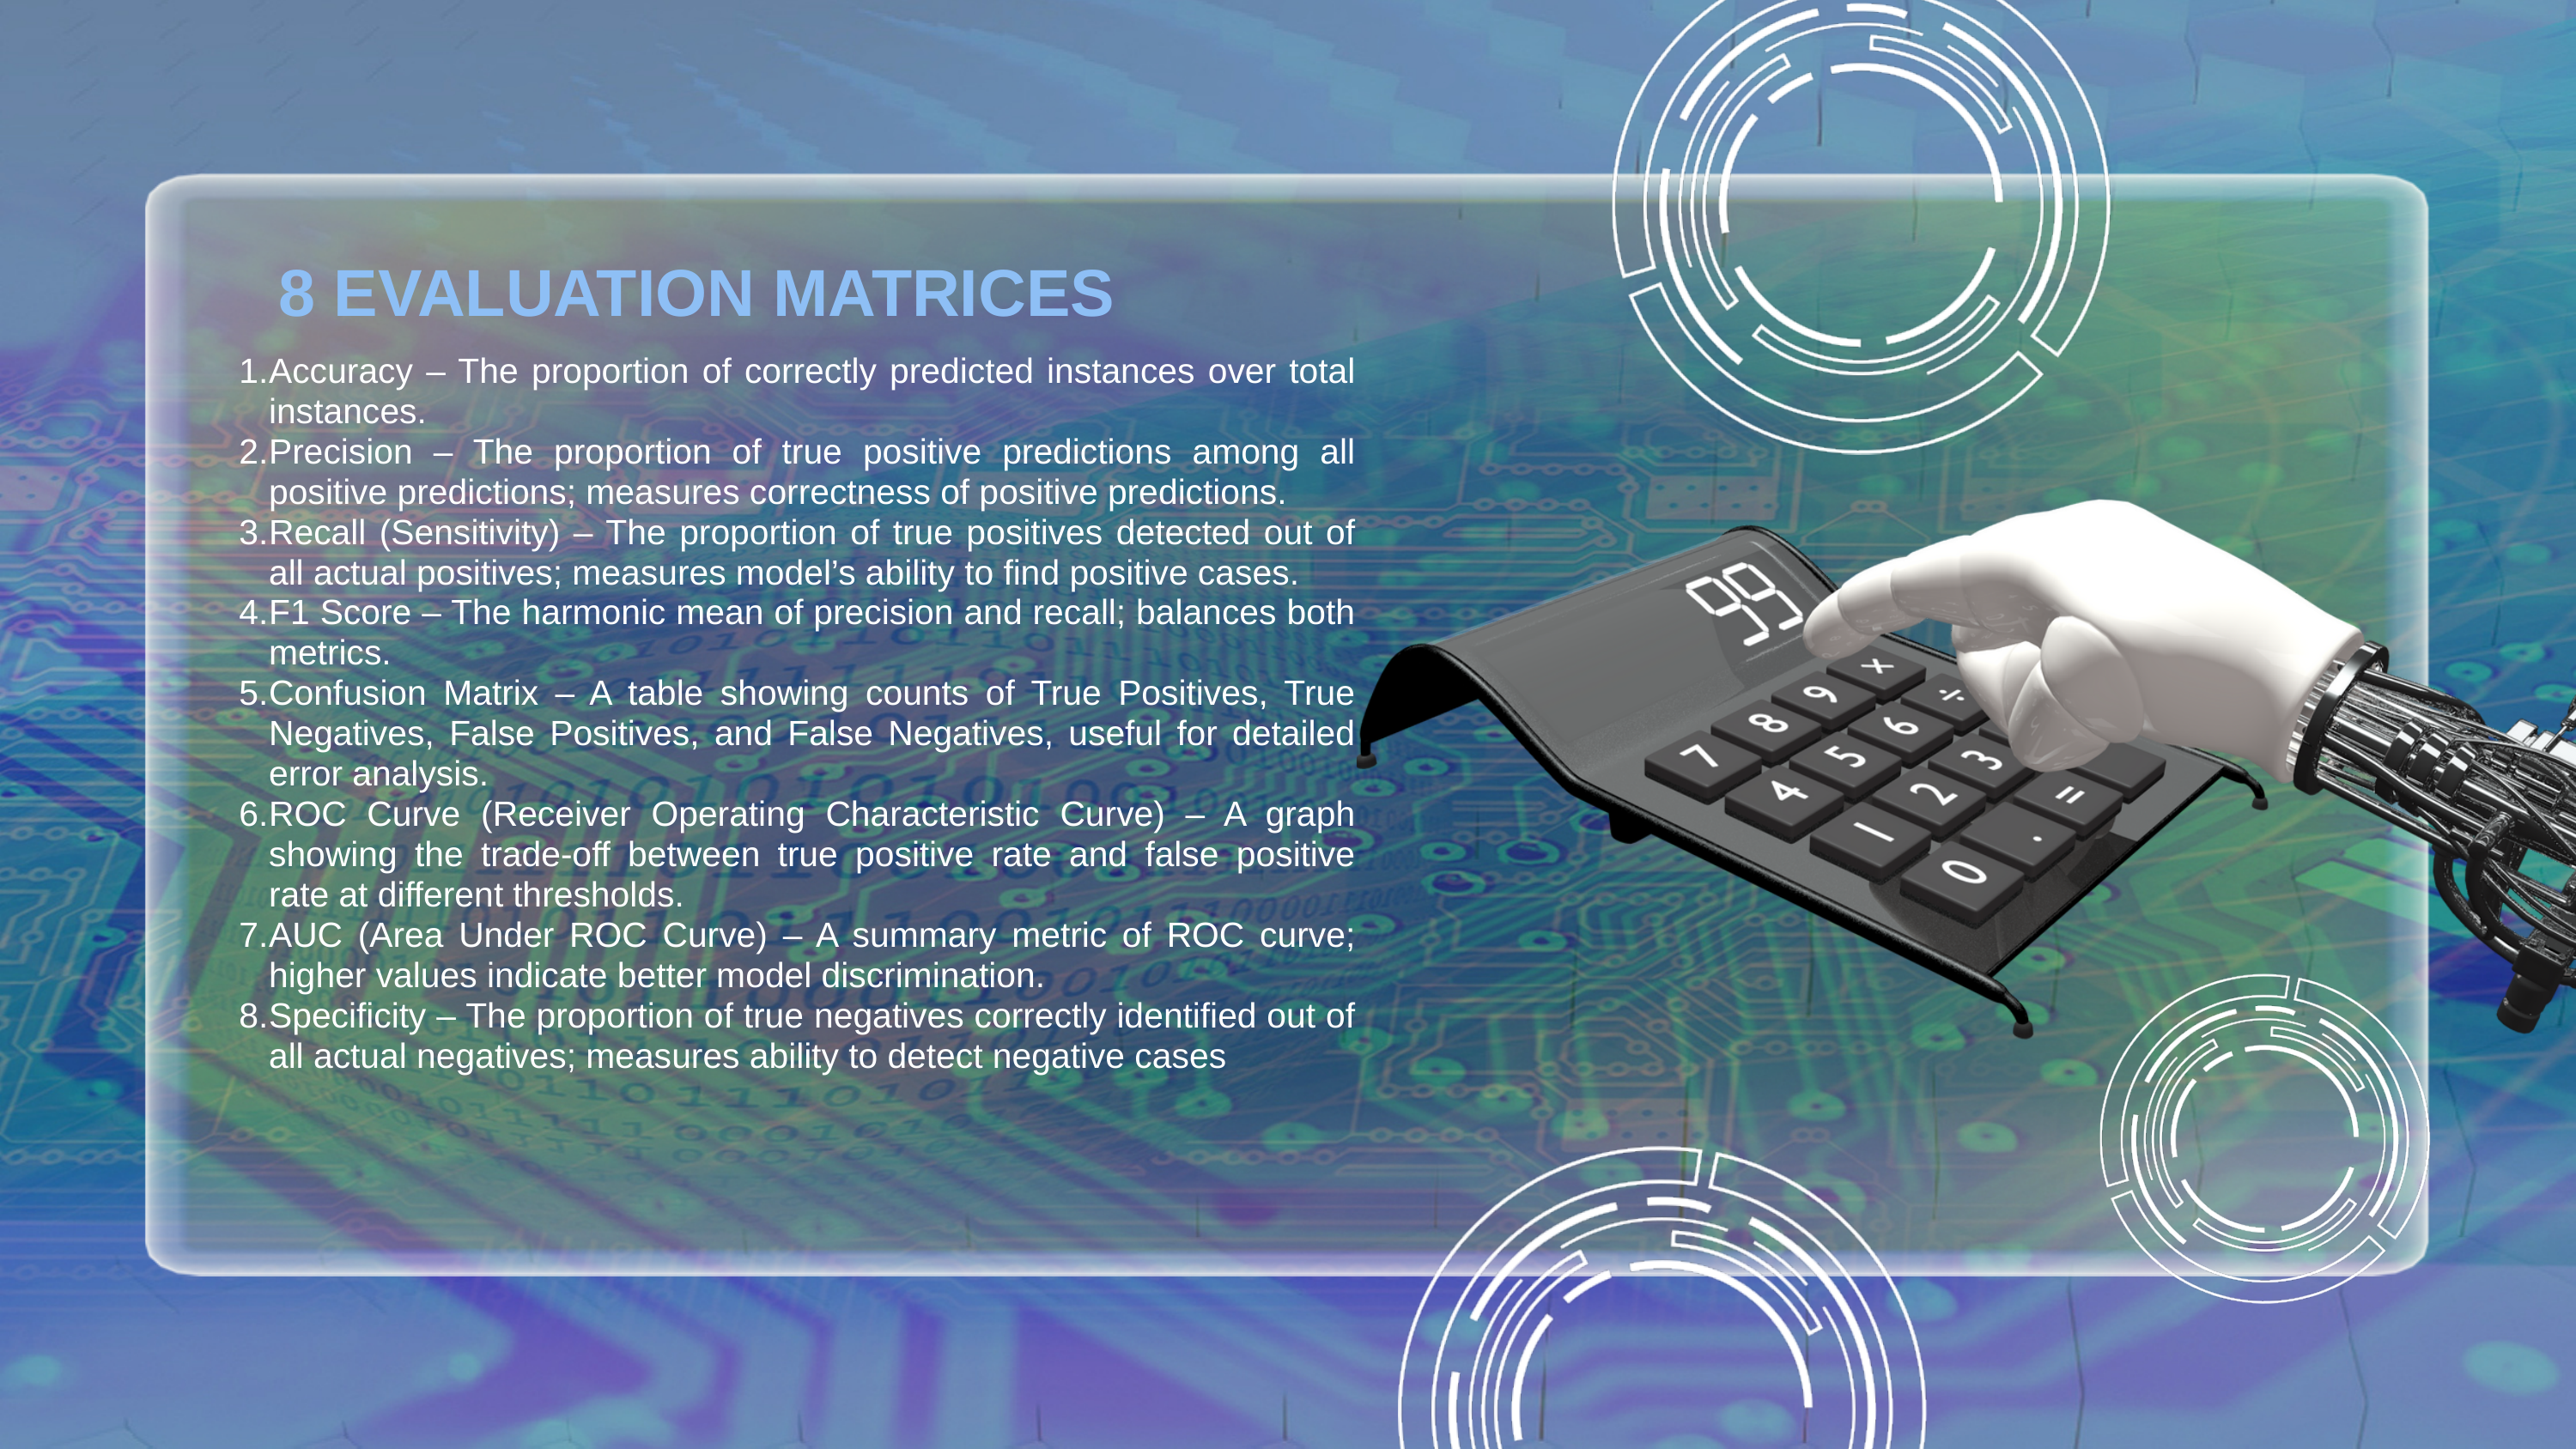

8 EVALUATION MATRICES
Accuracy – The proportion of correctly predicted instances over total instances.
Precision – The proportion of true positive predictions among all positive predictions; measures correctness of positive predictions.
Recall (Sensitivity) – The proportion of true positives detected out of all actual positives; measures model’s ability to find positive cases.
F1 Score – The harmonic mean of precision and recall; balances both metrics.
Confusion Matrix – A table showing counts of True Positives, True Negatives, False Positives, and False Negatives, useful for detailed error analysis.
ROC Curve (Receiver Operating Characteristic Curve) – A graph showing the trade-off between true positive rate and false positive rate at different thresholds.
AUC (Area Under ROC Curve) – A summary metric of ROC curve; higher values indicate better model discrimination.
Specificity – The proportion of true negatives correctly identified out of all actual negatives; measures ability to detect negative cases